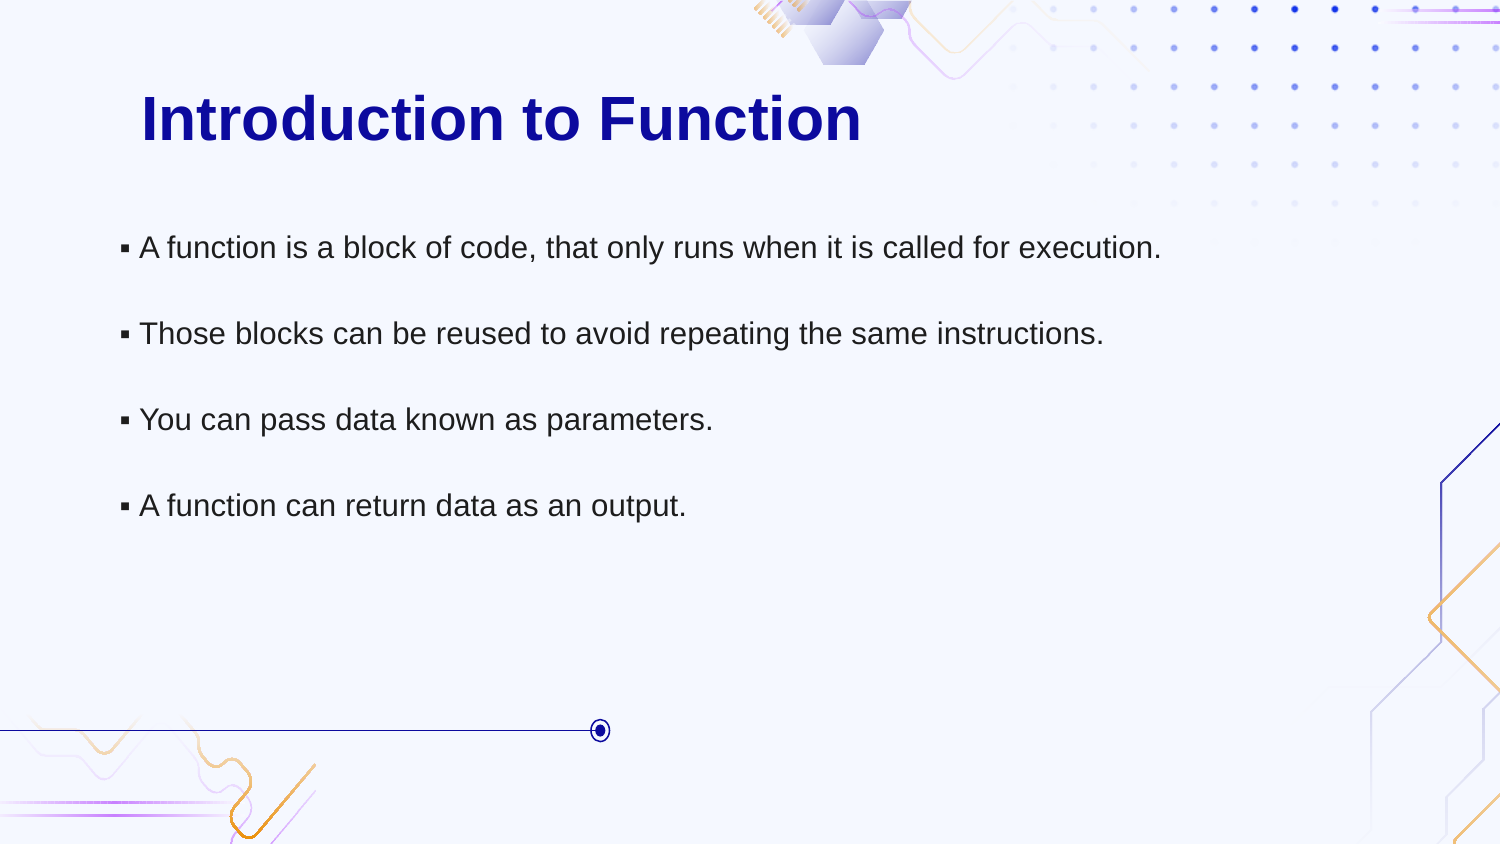

# Introduction to Function
▪ A function is a block of code, that only runs when it is called for execution.

▪ Those blocks can be reused to avoid repeating the same instructions.

▪ You can pass data known as parameters.

▪ A function can return data as an output.